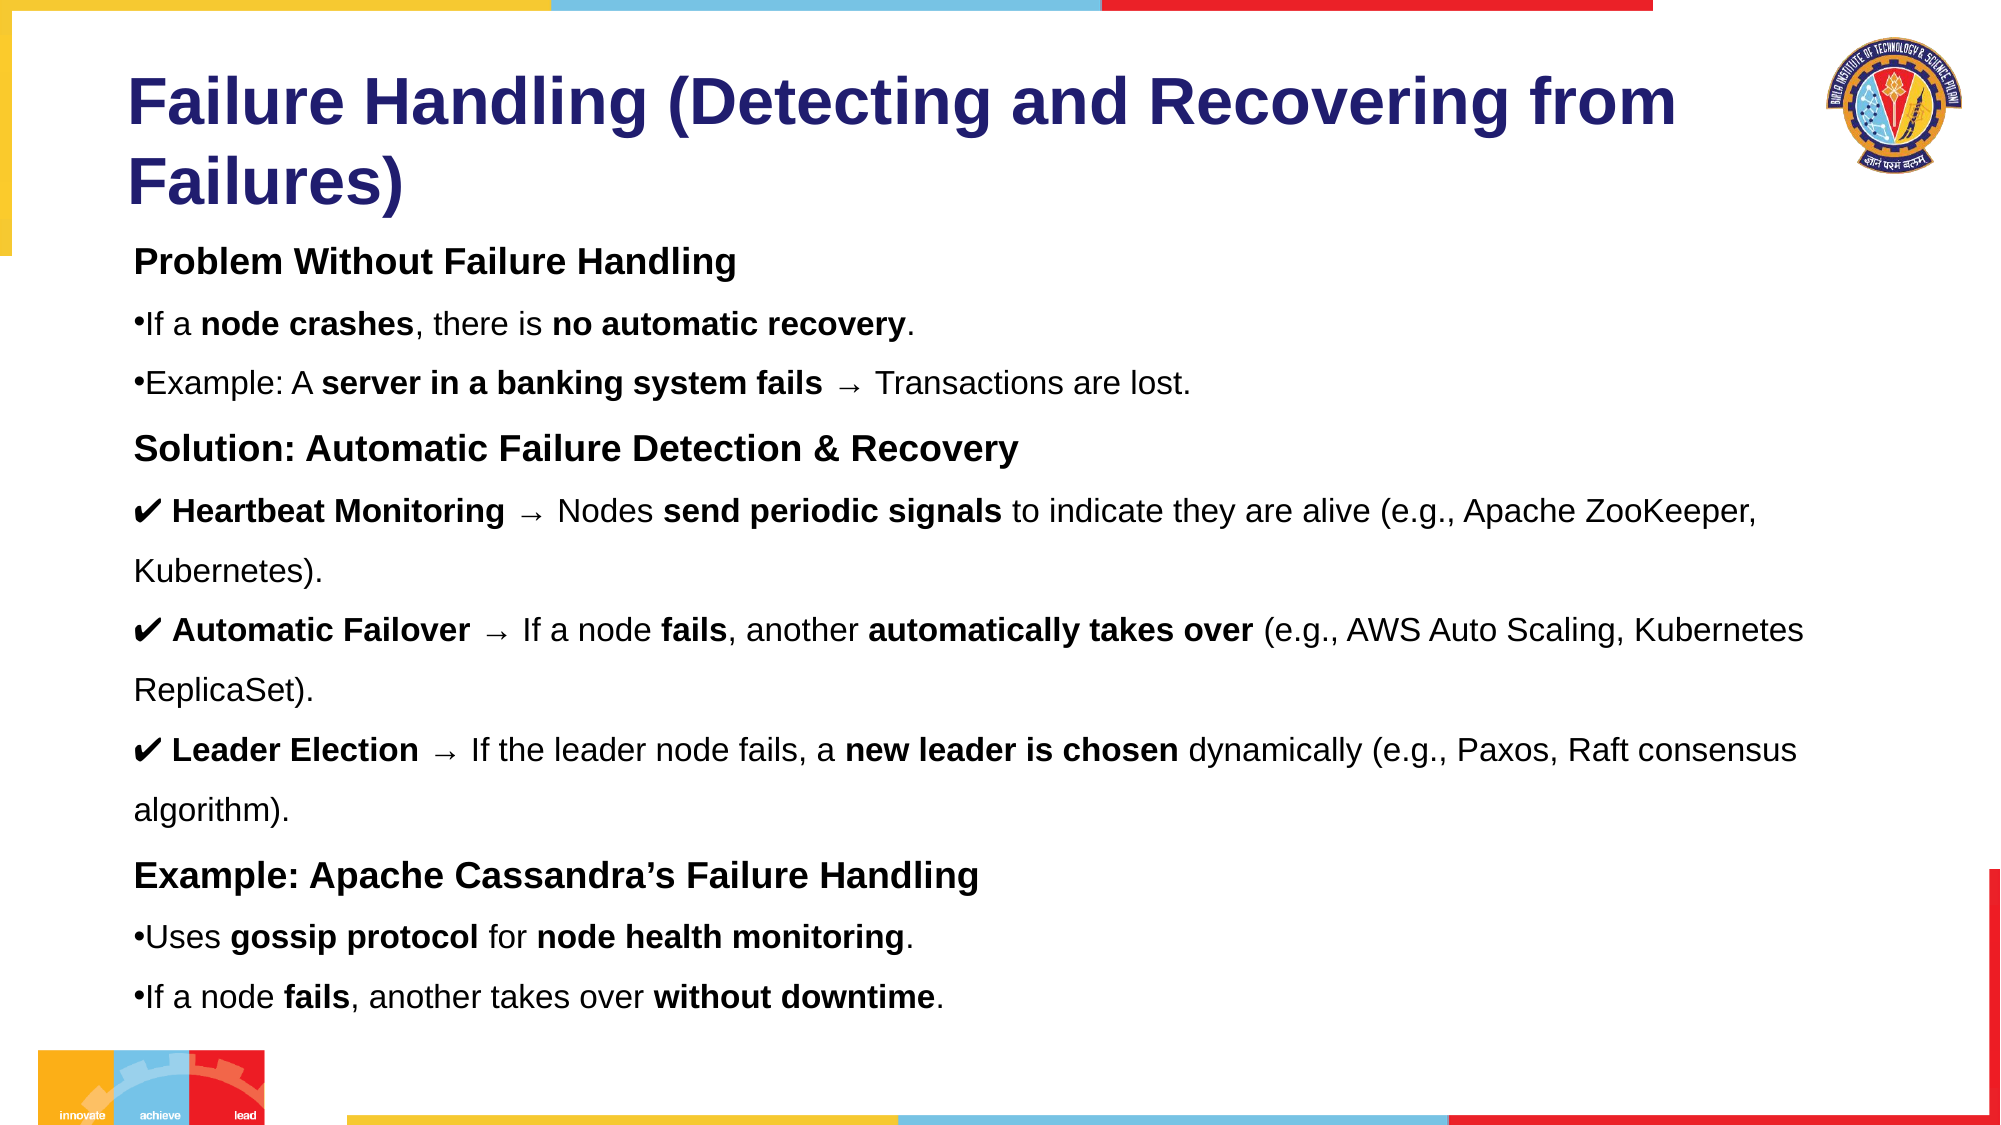

# Failure Handling (Detecting and Recovering from Failures)
Problem Without Failure Handling
If a node crashes, there is no automatic recovery.
Example: A server in a banking system fails → Transactions are lost.
Solution: Automatic Failure Detection & Recovery
✔ Heartbeat Monitoring → Nodes send periodic signals to indicate they are alive (e.g., Apache ZooKeeper, Kubernetes).
✔ Automatic Failover → If a node fails, another automatically takes over (e.g., AWS Auto Scaling, Kubernetes ReplicaSet).
✔ Leader Election → If the leader node fails, a new leader is chosen dynamically (e.g., Paxos, Raft consensus algorithm).
Example: Apache Cassandra’s Failure Handling
Uses gossip protocol for node health monitoring.
If a node fails, another takes over without downtime.